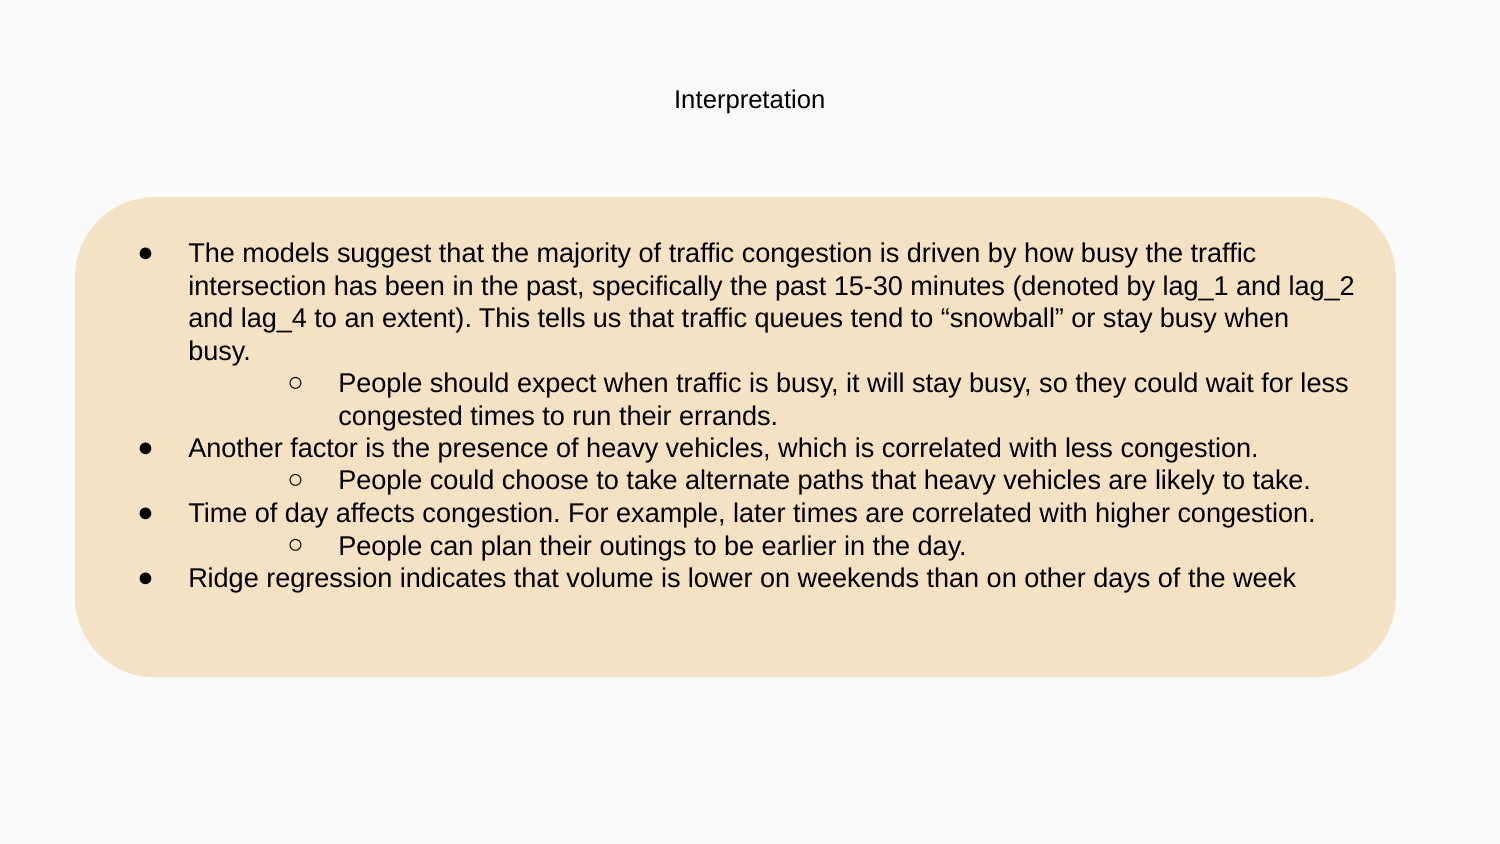

# Interpretation
The models suggest that the majority of traffic congestion is driven by how busy the traffic intersection has been in the past, specifically the past 15-30 minutes (denoted by lag_1 and lag_2 and lag_4 to an extent). This tells us that traffic queues tend to “snowball” or stay busy when busy.
People should expect when traffic is busy, it will stay busy, so they could wait for less congested times to run their errands.
Another factor is the presence of heavy vehicles, which is correlated with less congestion.
People could choose to take alternate paths that heavy vehicles are likely to take.
Time of day affects congestion. For example, later times are correlated with higher congestion.
People can plan their outings to be earlier in the day.
Ridge regression indicates that volume is lower on weekends than on other days of the week